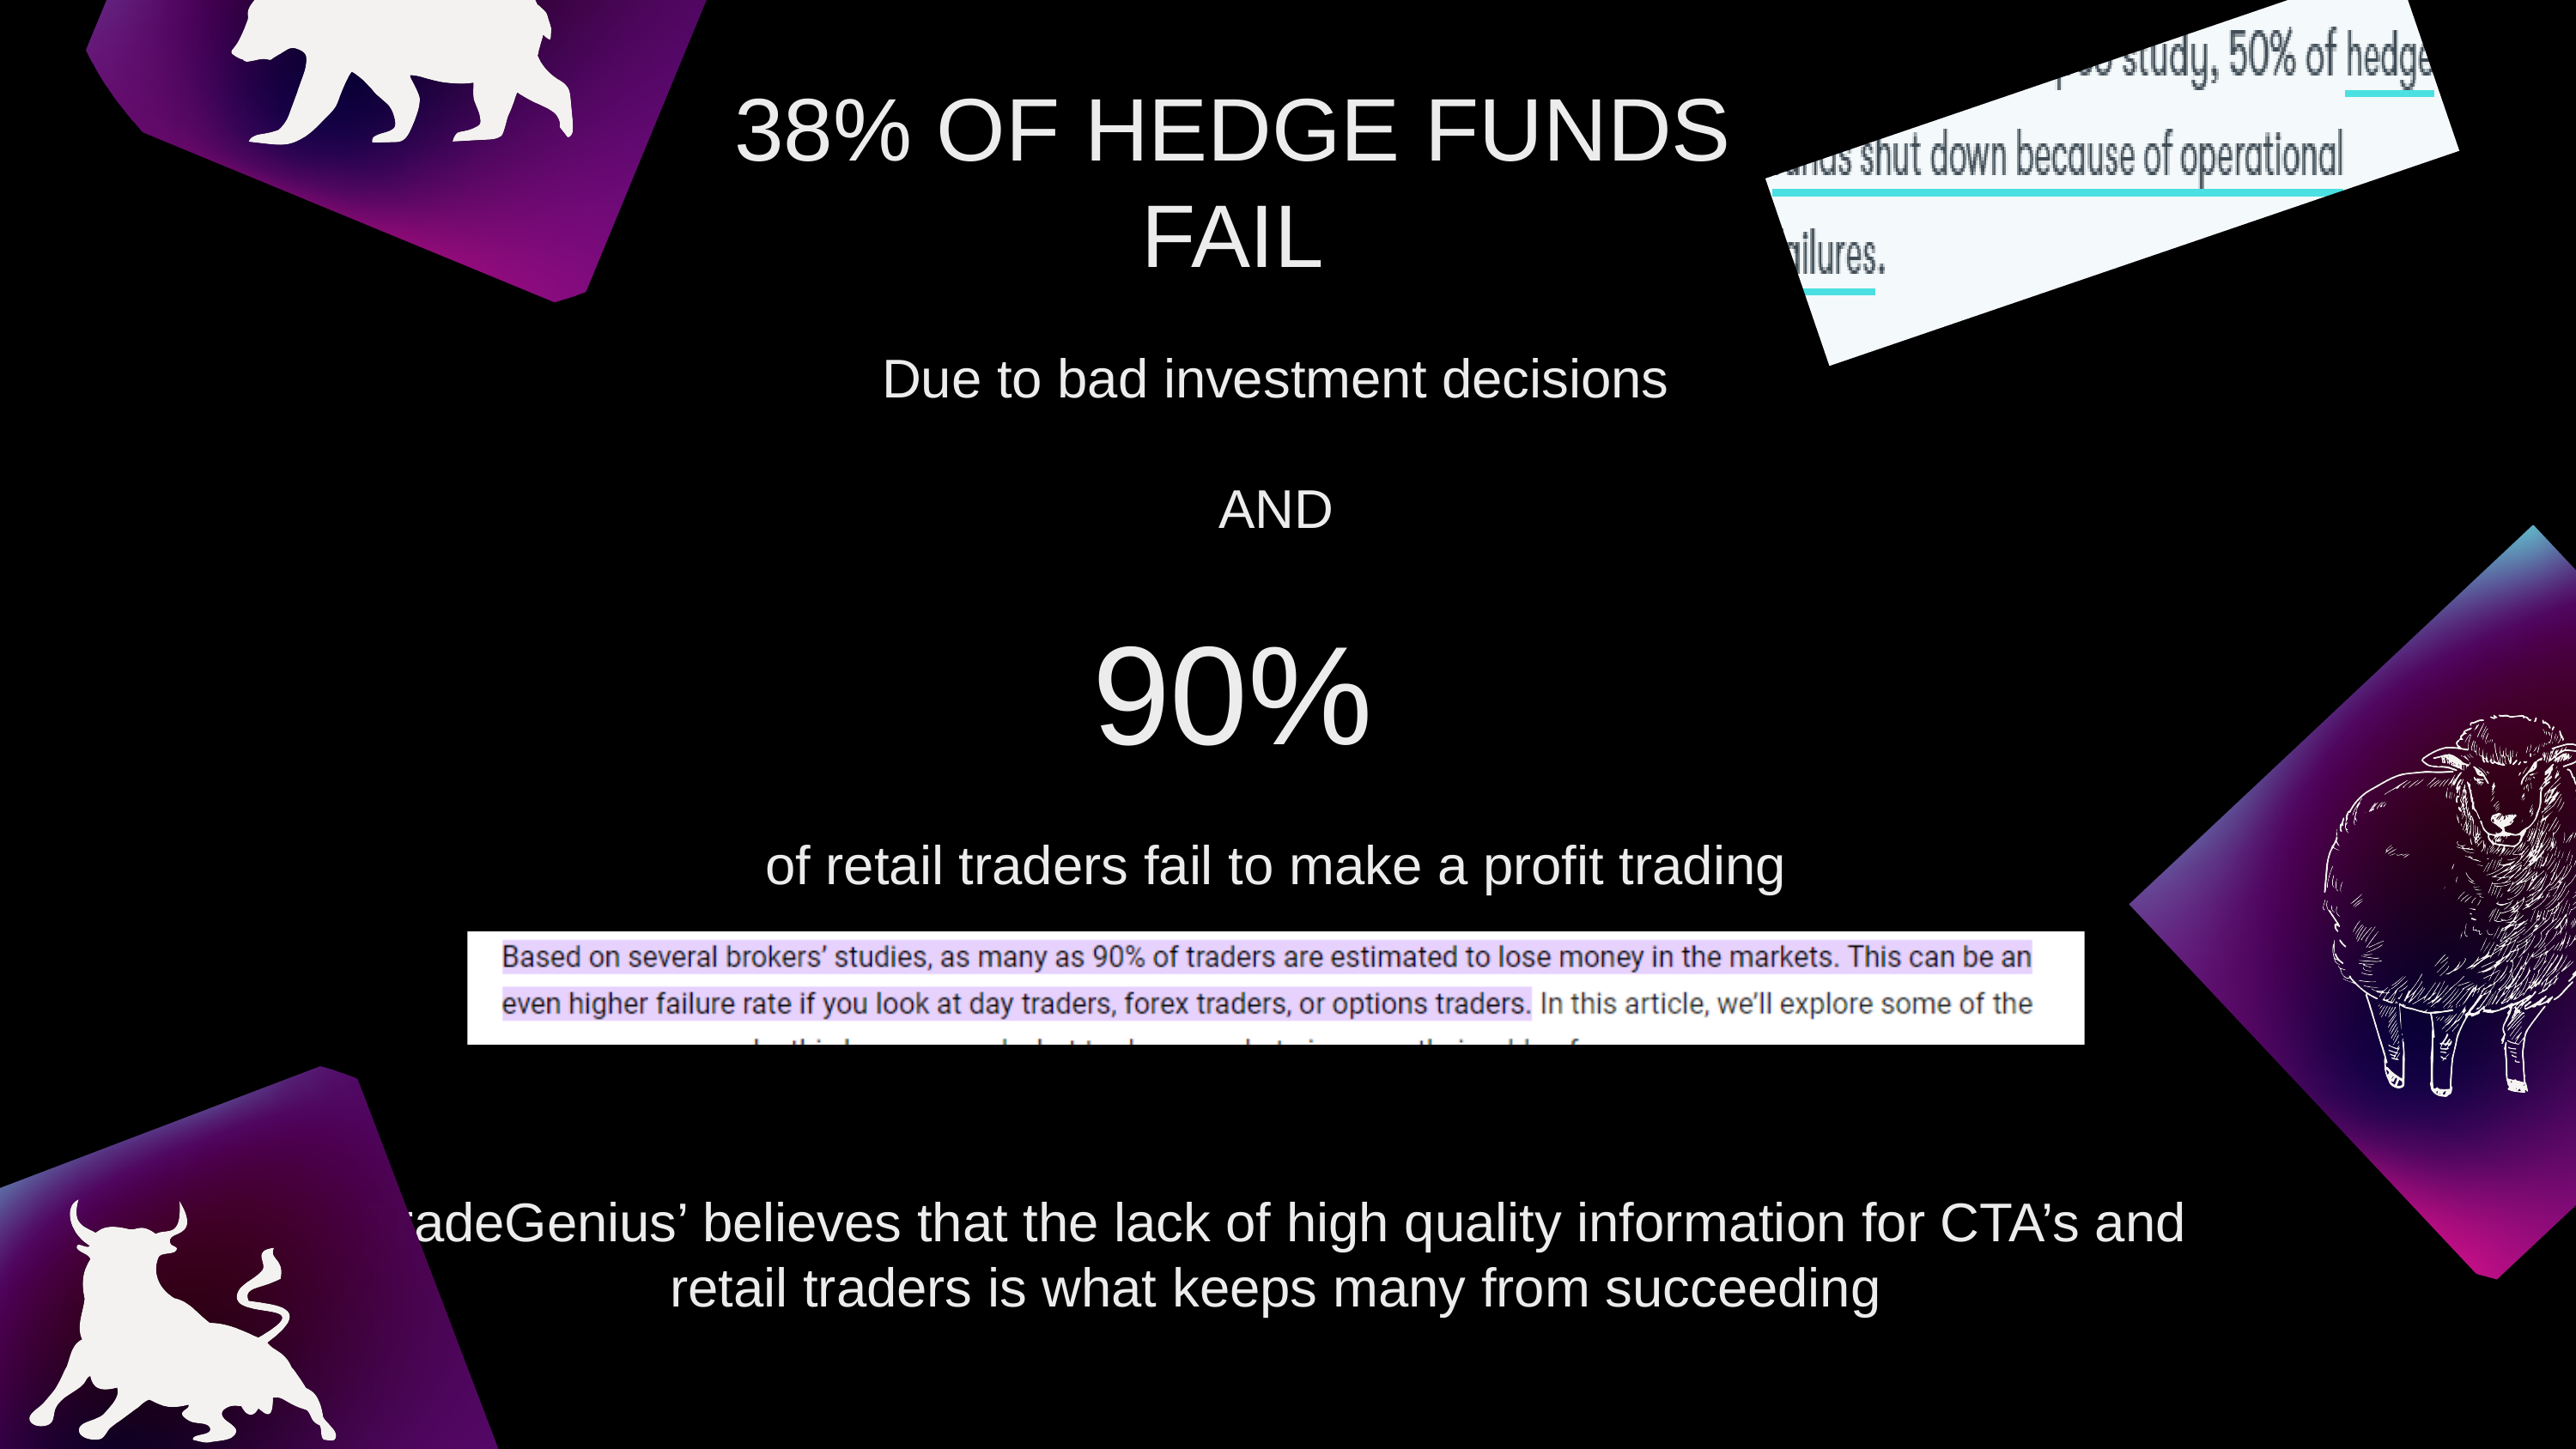

38% OF HEDGE FUNDS FAIL
Due to bad investment decisions

AND
90%
of retail traders fail to make a profit trading
TradeGenius’ believes that the lack of high quality information for CTA’s and retail traders is what keeps many from succeeding